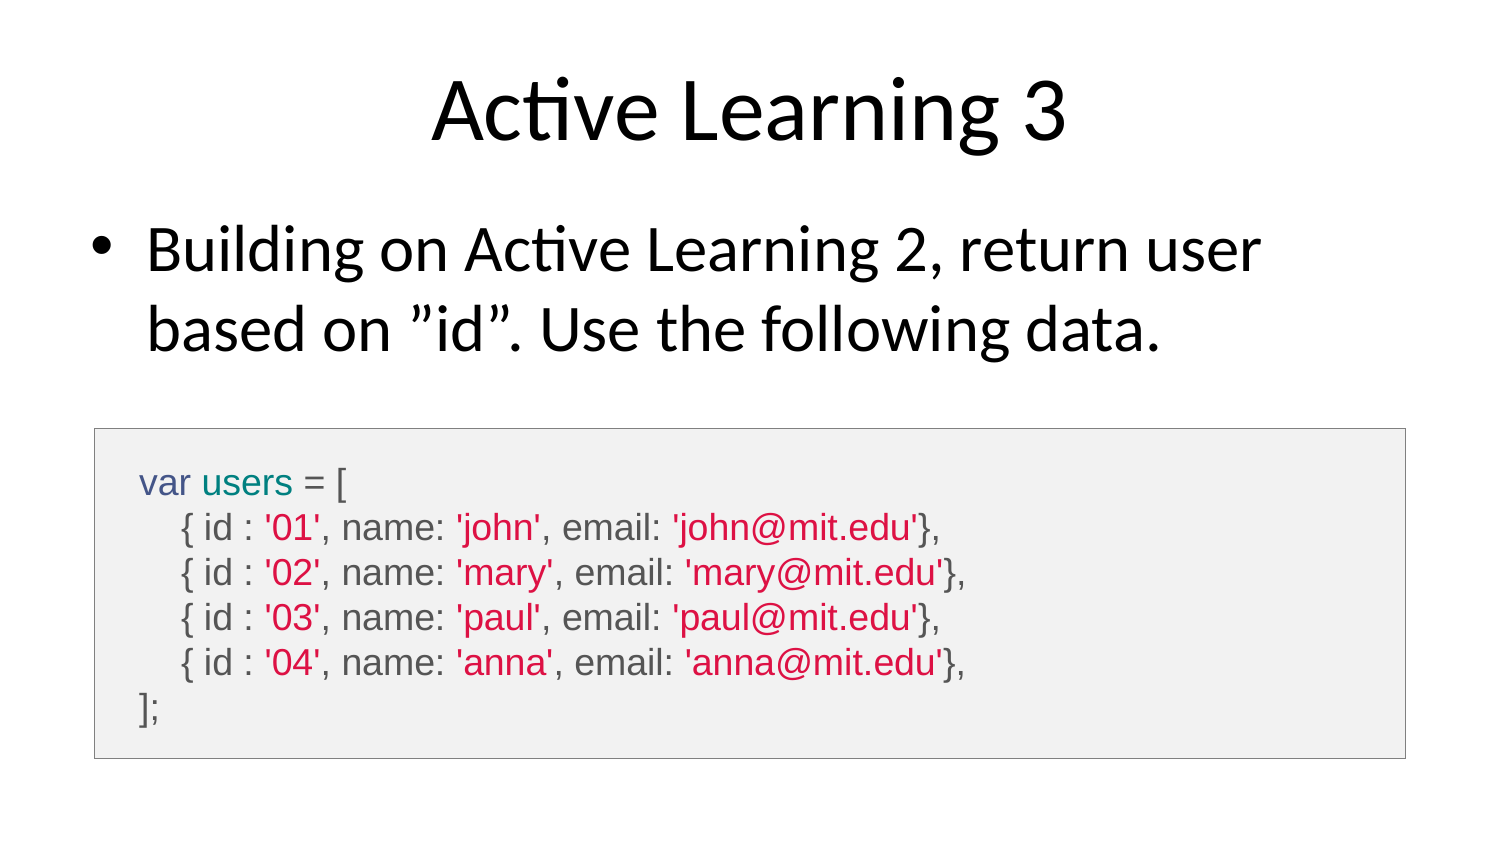

# Active Learning 3
Building on Active Learning 2, return user based on ”id”. Use the following data.
var users = [
    { id : '01', name: 'john', email: 'john@mit.edu'},
    { id : '02', name: 'mary', email: 'mary@mit.edu'},
    { id : '03', name: 'paul', email: 'paul@mit.edu'},
    { id : '04', name: 'anna', email: 'anna@mit.edu'},
];